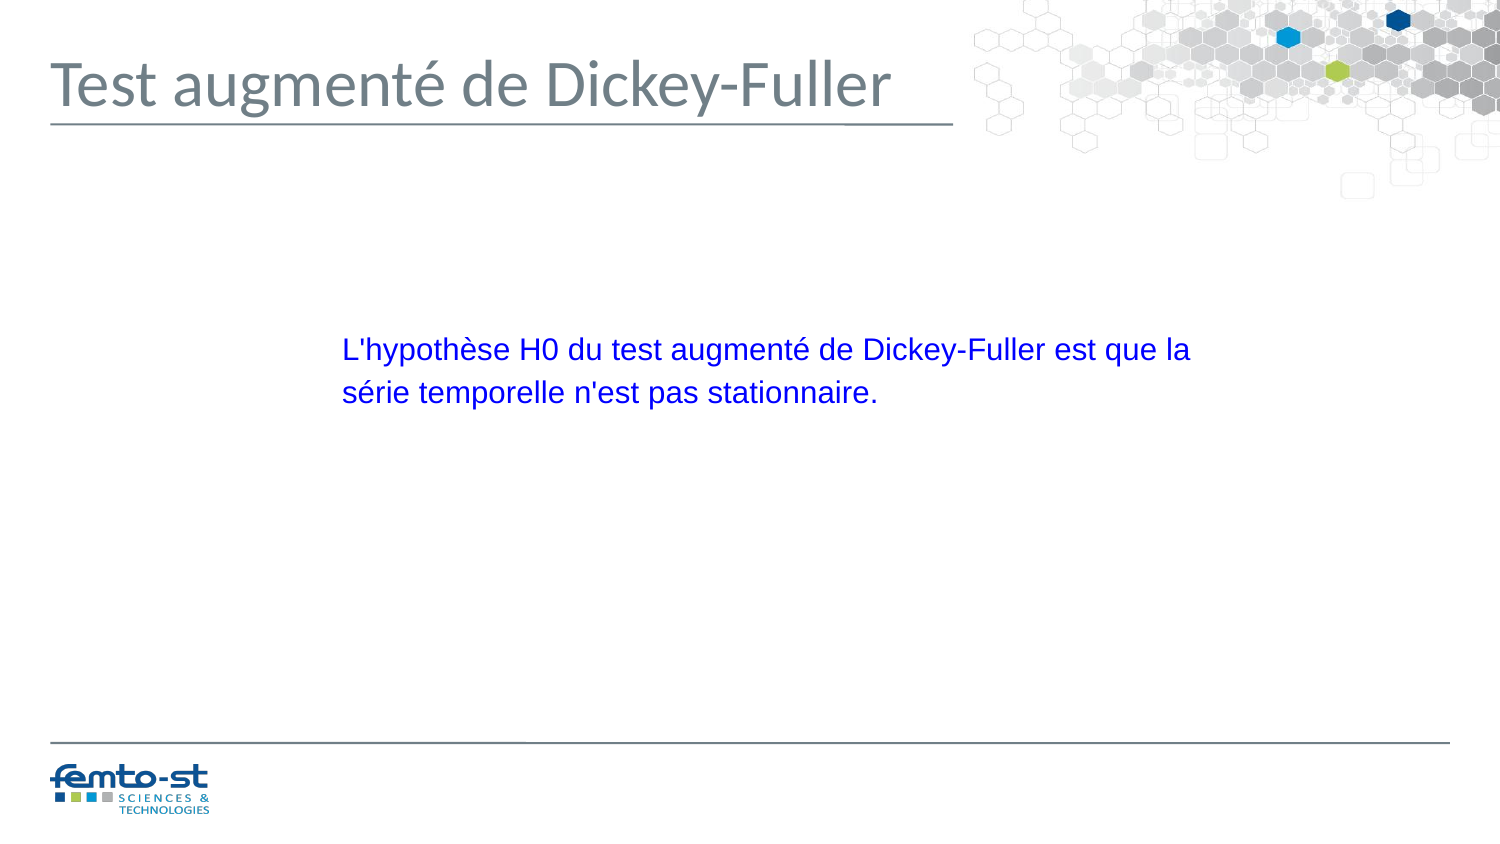

Test augmenté de Dickey-Fuller
L'hypothèse H0 du test augmenté de Dickey-Fuller est que la série temporelle n'est pas stationnaire.